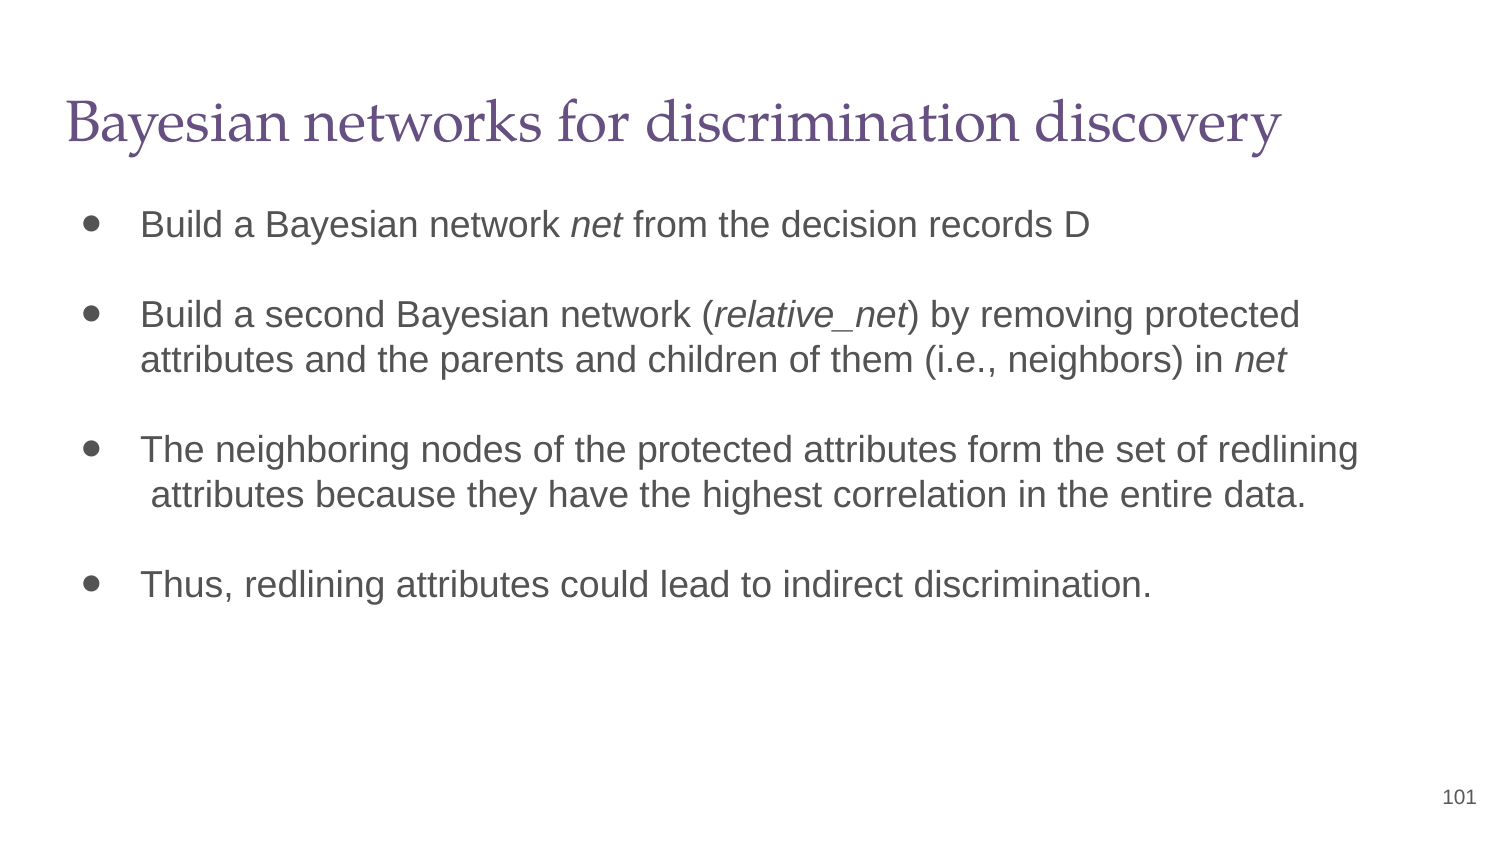

# Bayesian networks for discrimination discovery
Build a Bayesian network net from the decision records D

Build a second Bayesian network (relative_net) by removing protected attributes and the parents and children of them (i.e., neighbors) in net

The neighboring nodes of the protected attributes form the set of redlining  attributes because they have the highest correlation in the entire data.

Thus, redlining attributes could lead to indirect discrimination.
101